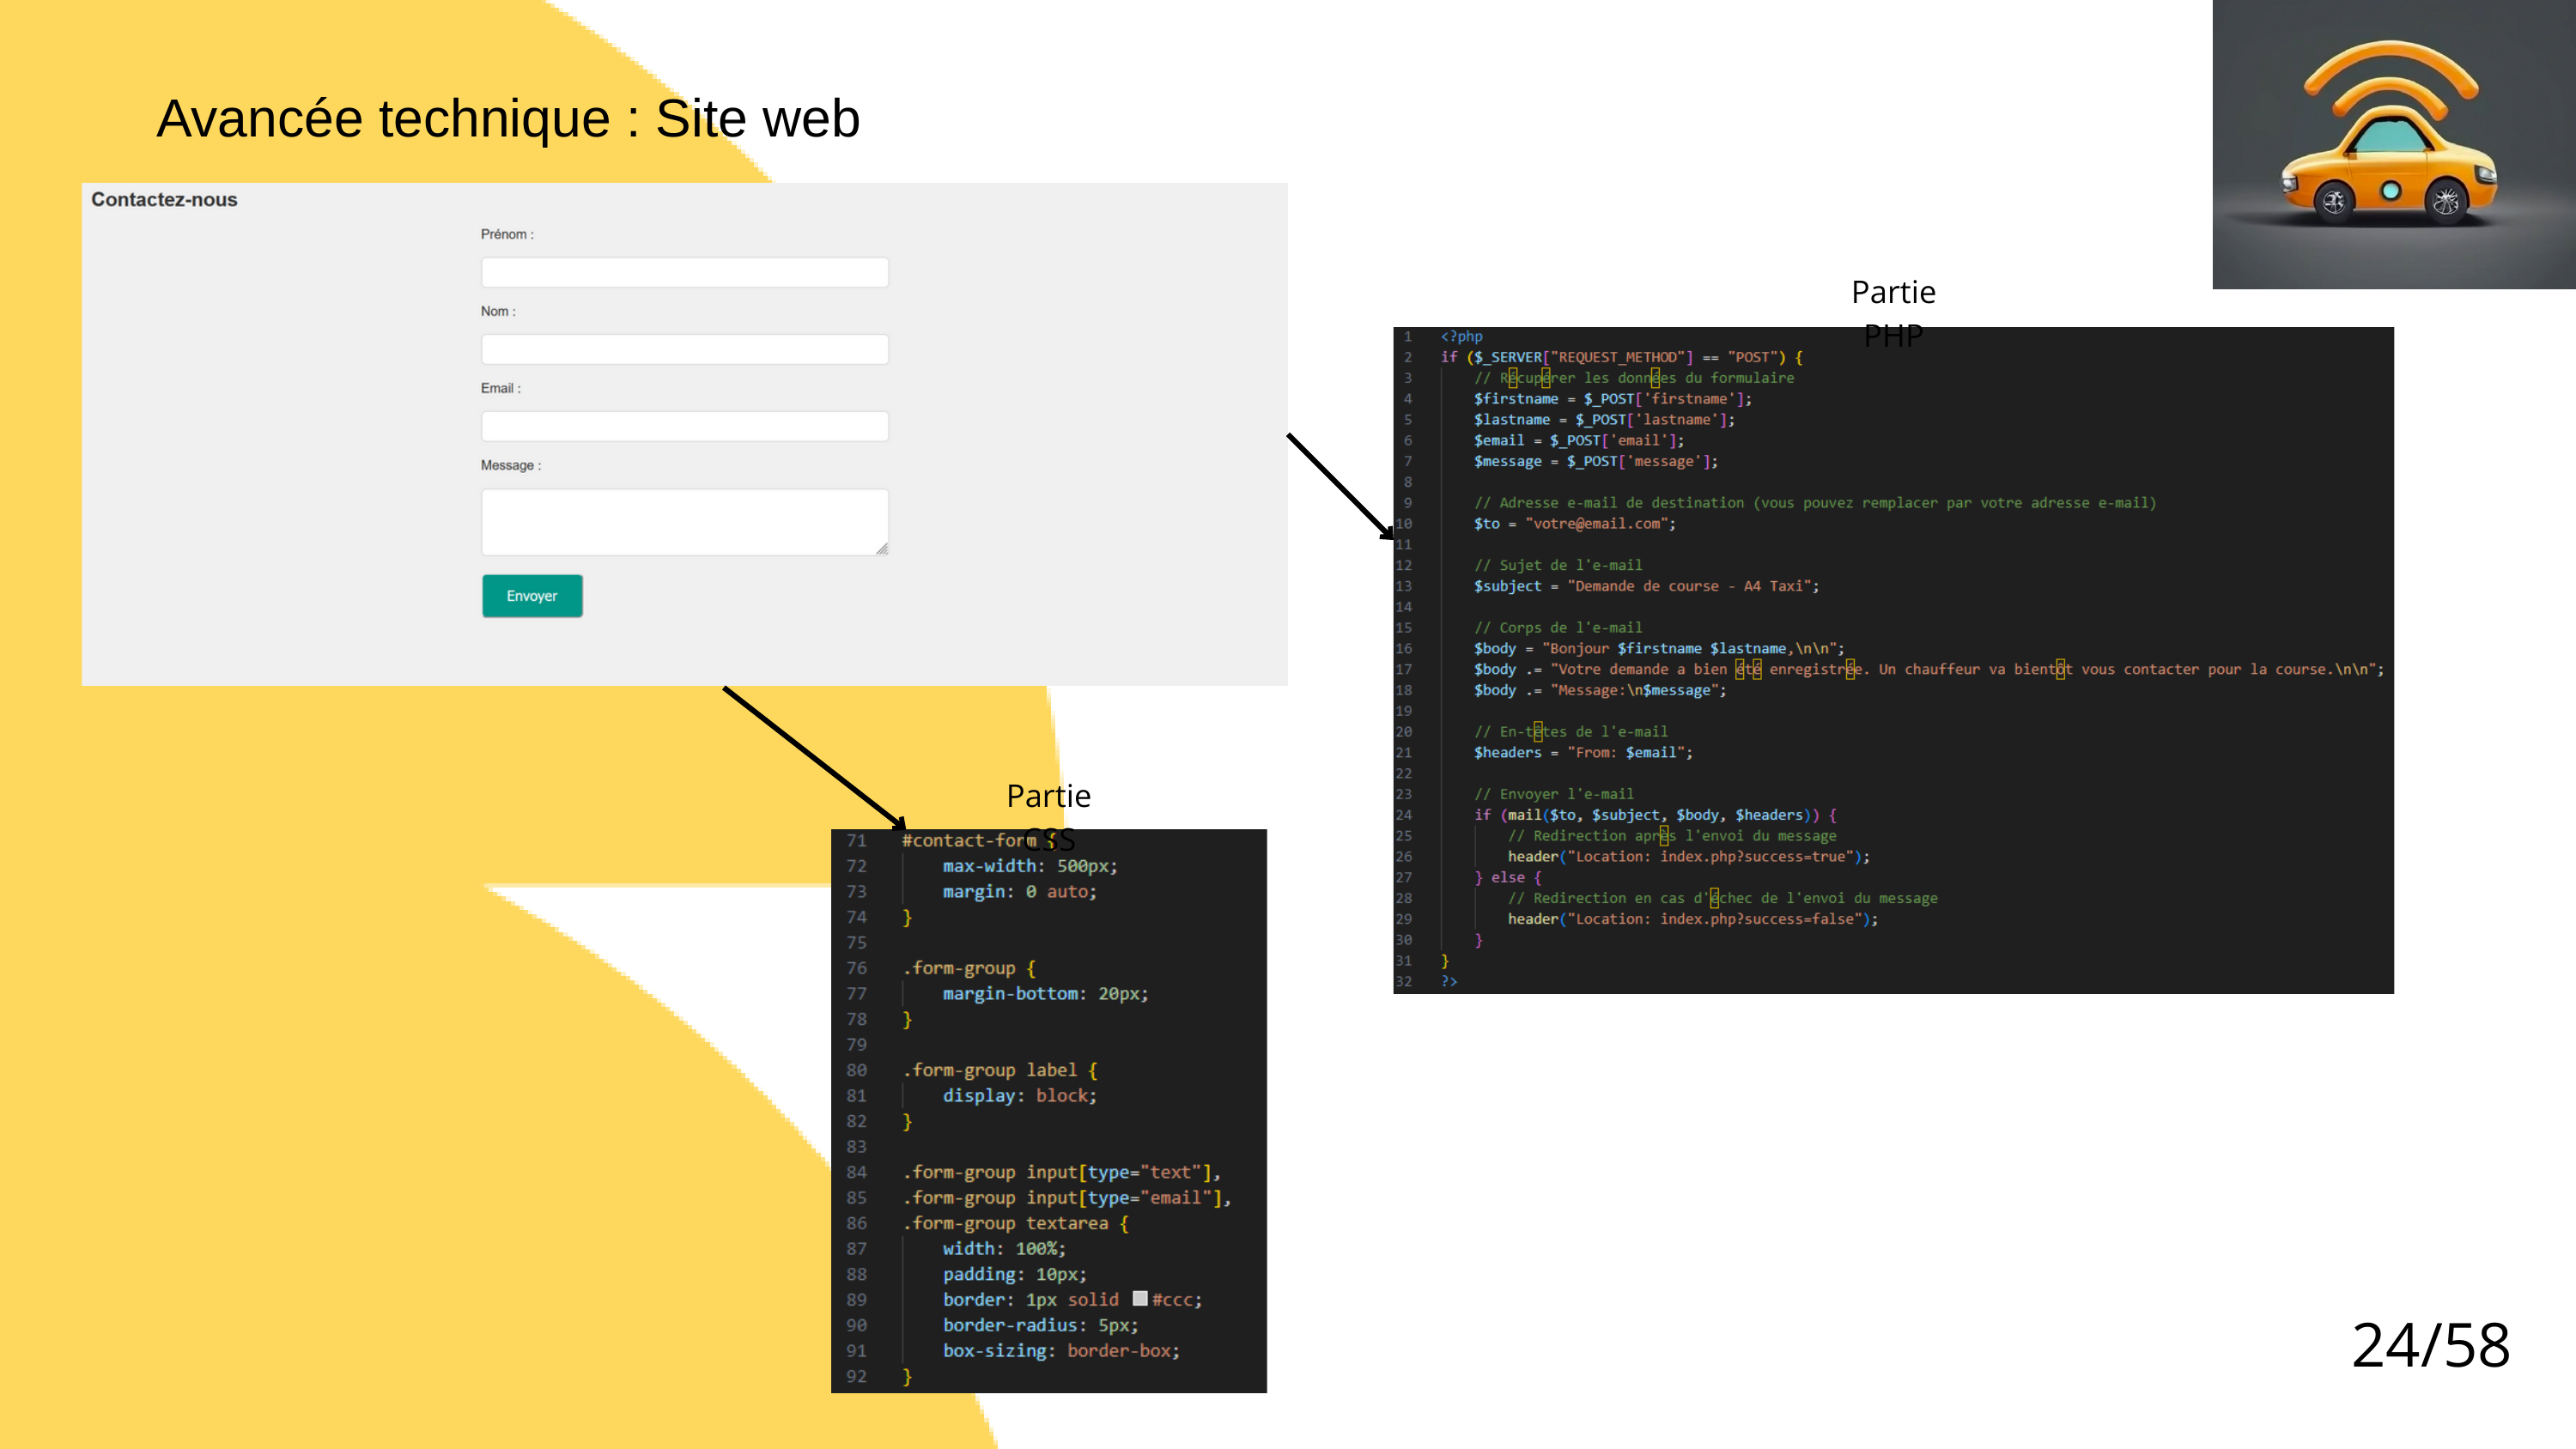

Avancée technique : Site web

Partie PHP

Partie CSS

24/58